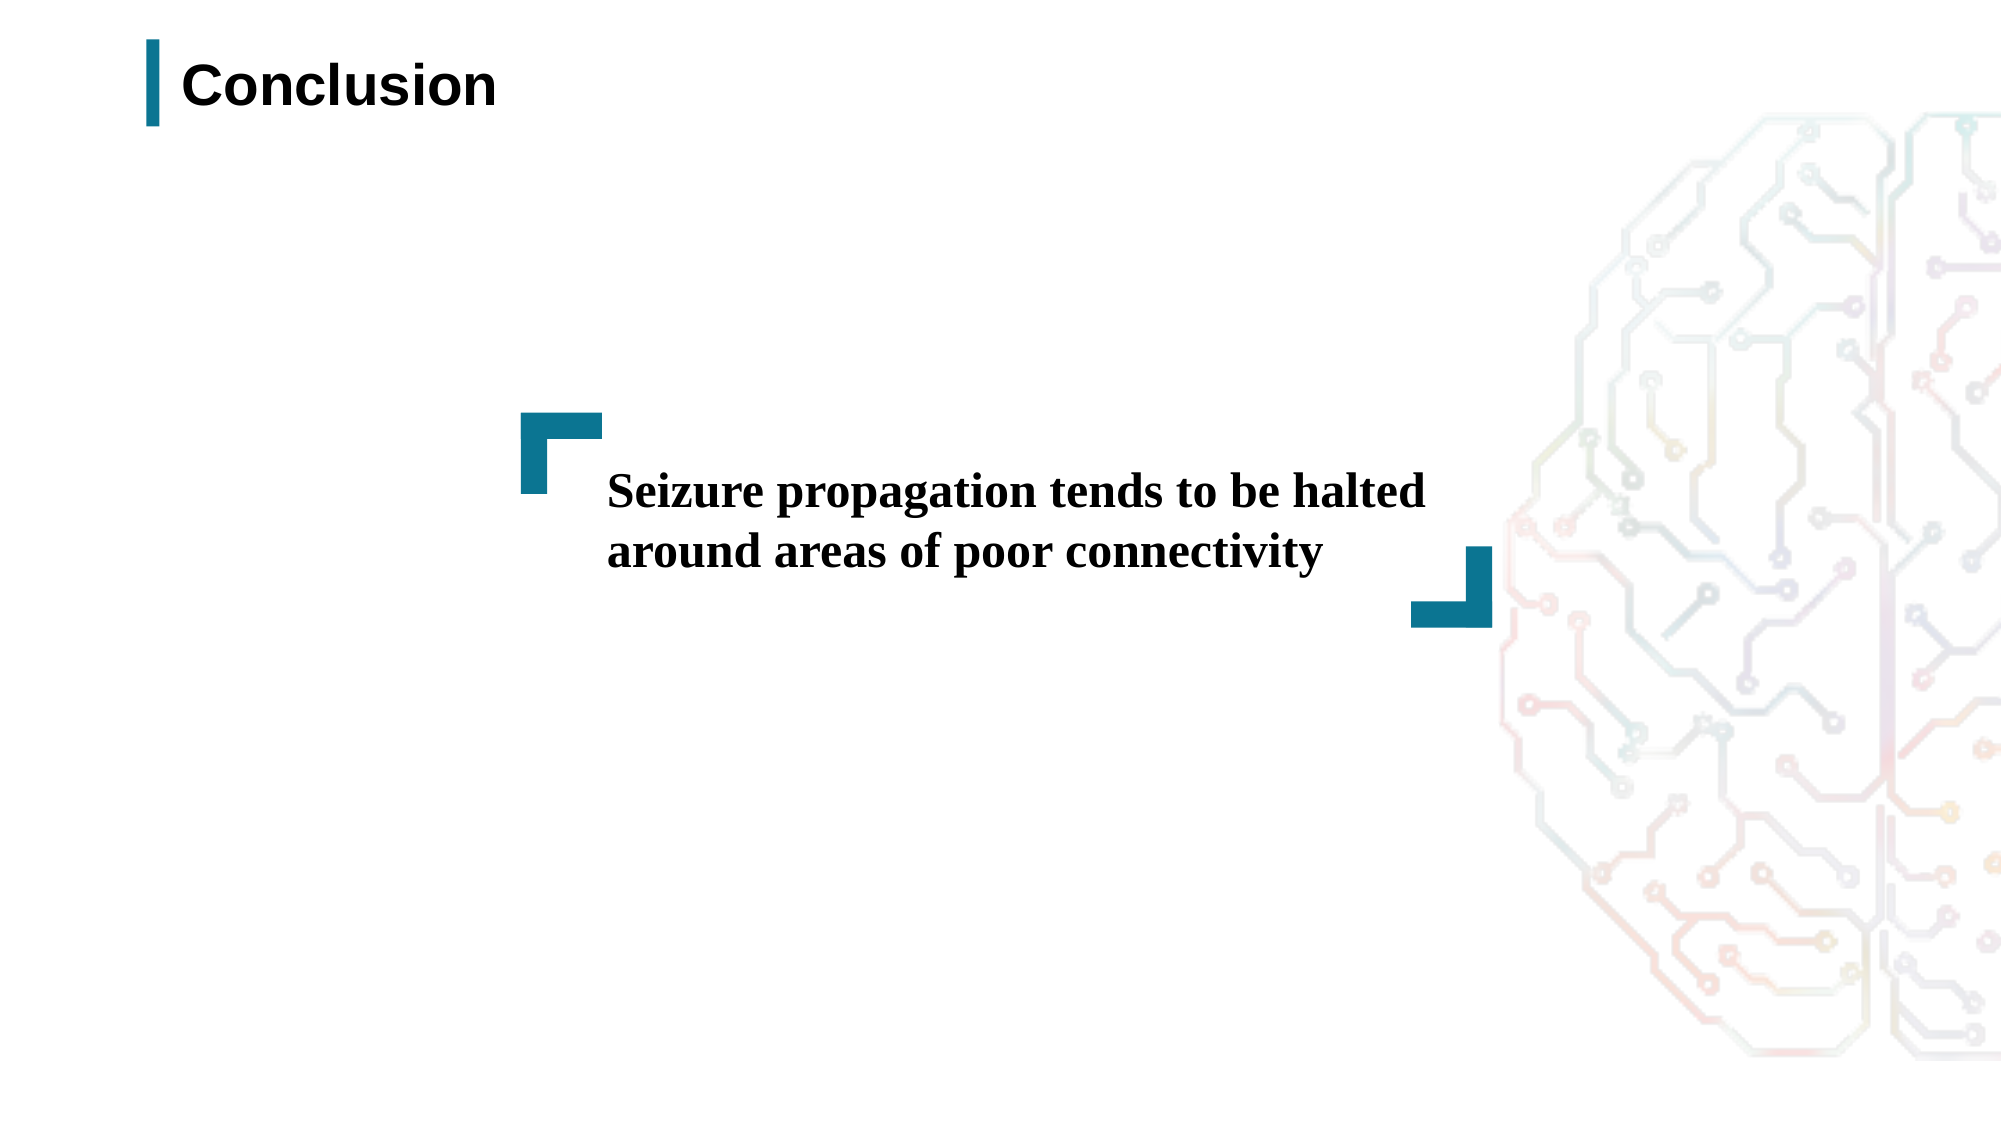

Conclusion

Seizure propagation tends to be halted around areas of poor connectivity